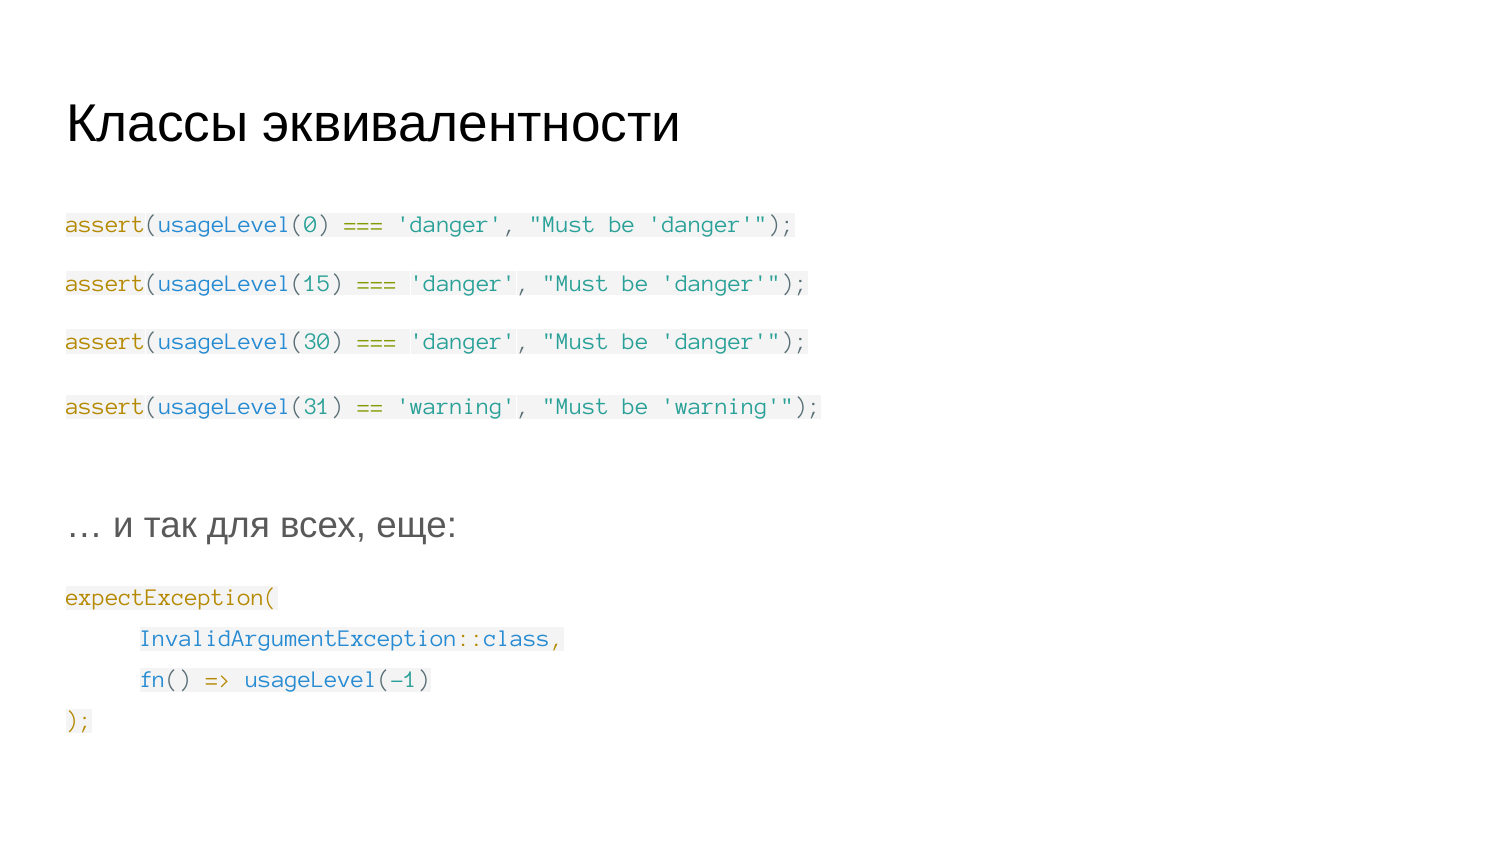

# Классы эквивалентности
assert(usageLevel(0) === 'danger', "Must be 'danger'");
assert(usageLevel(15) === 'danger', "Must be 'danger'");
assert(usageLevel(30) === 'danger', "Must be 'danger'");
assert(usageLevel(31) == 'warning', "Must be 'warning'");

… и так для всех, еще:
expectException(
InvalidArgumentException::class,
fn() => usageLevel(-1)
);